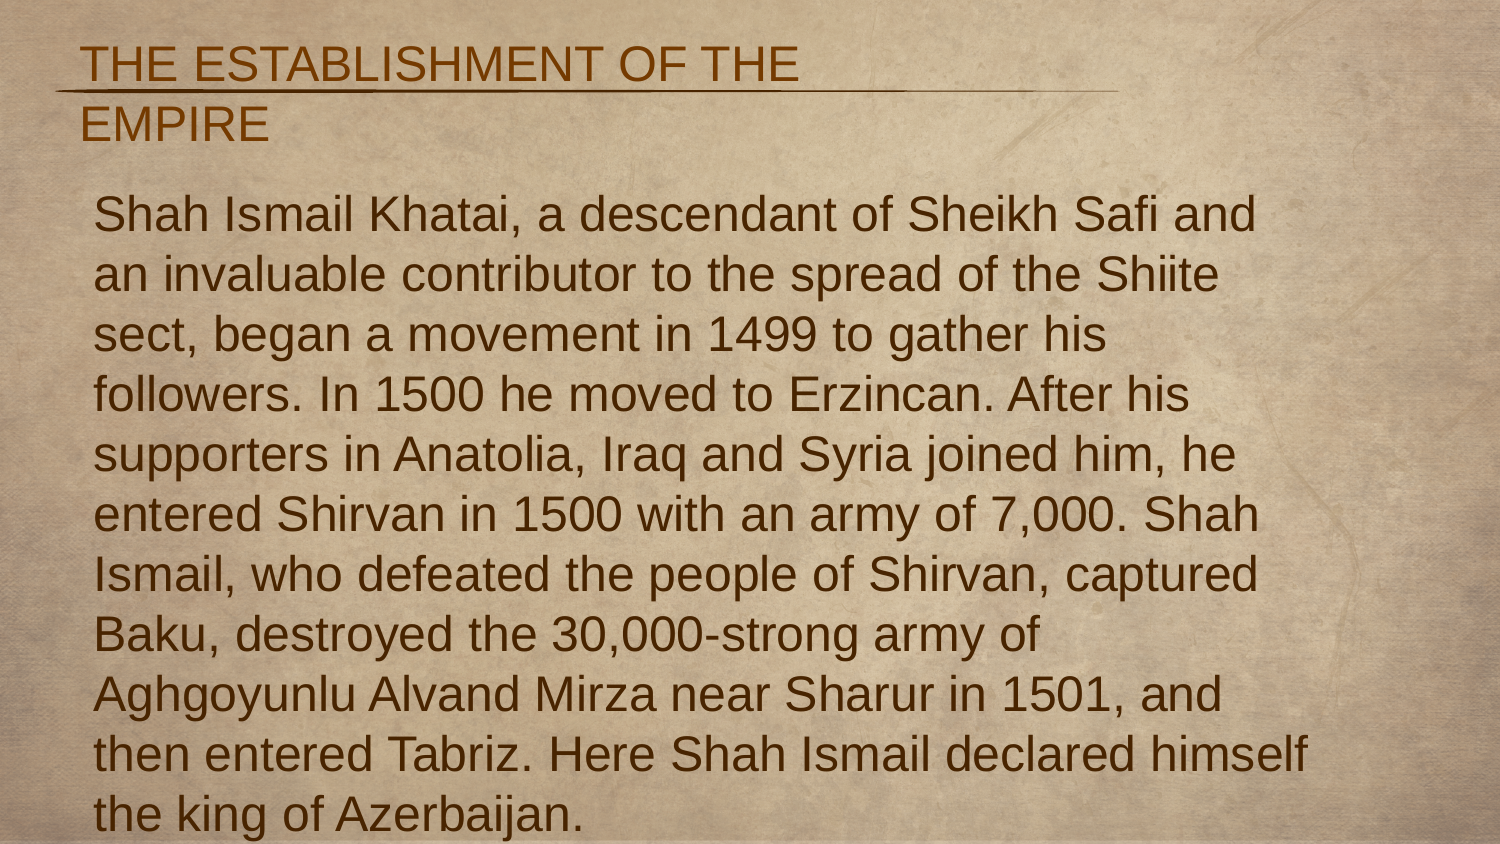

THE ESTABLISHMENT OF THE EMPIRE

Shah Ismail Khatai, a descendant of Sheikh Safi and an invaluable contributor to the spread of the Shiite sect, began a movement in 1499 to gather his followers. In 1500 he moved to Erzincan. After his supporters in Anatolia, Iraq and Syria joined him, he entered Shirvan in 1500 with an army of 7,000. Shah Ismail, who defeated the people of Shirvan, captured Baku, destroyed the 30,000-strong army of Aghgoyunlu Alvand Mirza near Sharur in 1501, and then entered Tabriz. Here Shah Ismail declared himself the king of Azerbaijan.